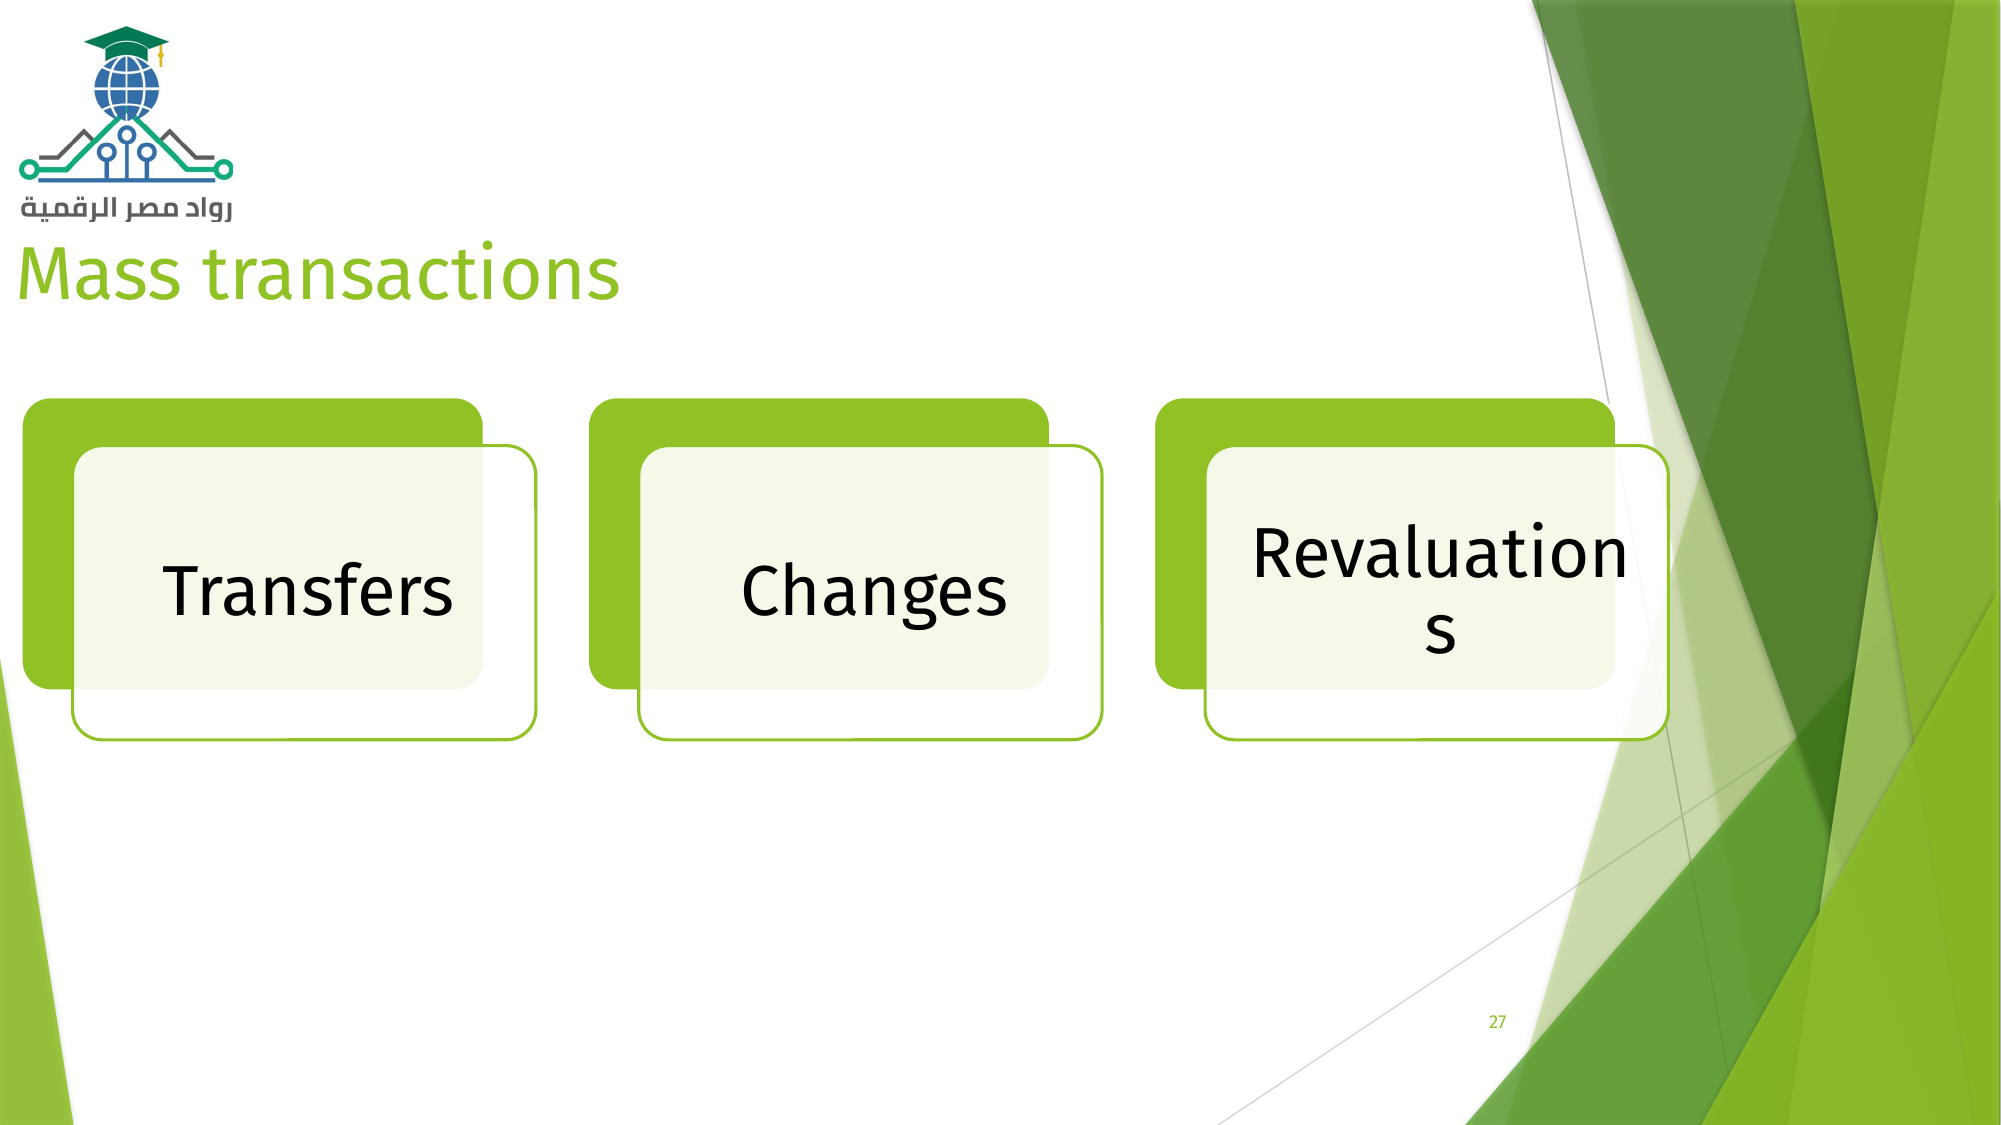

# Mass transactions
Transfers
Changes
Revaluations
27